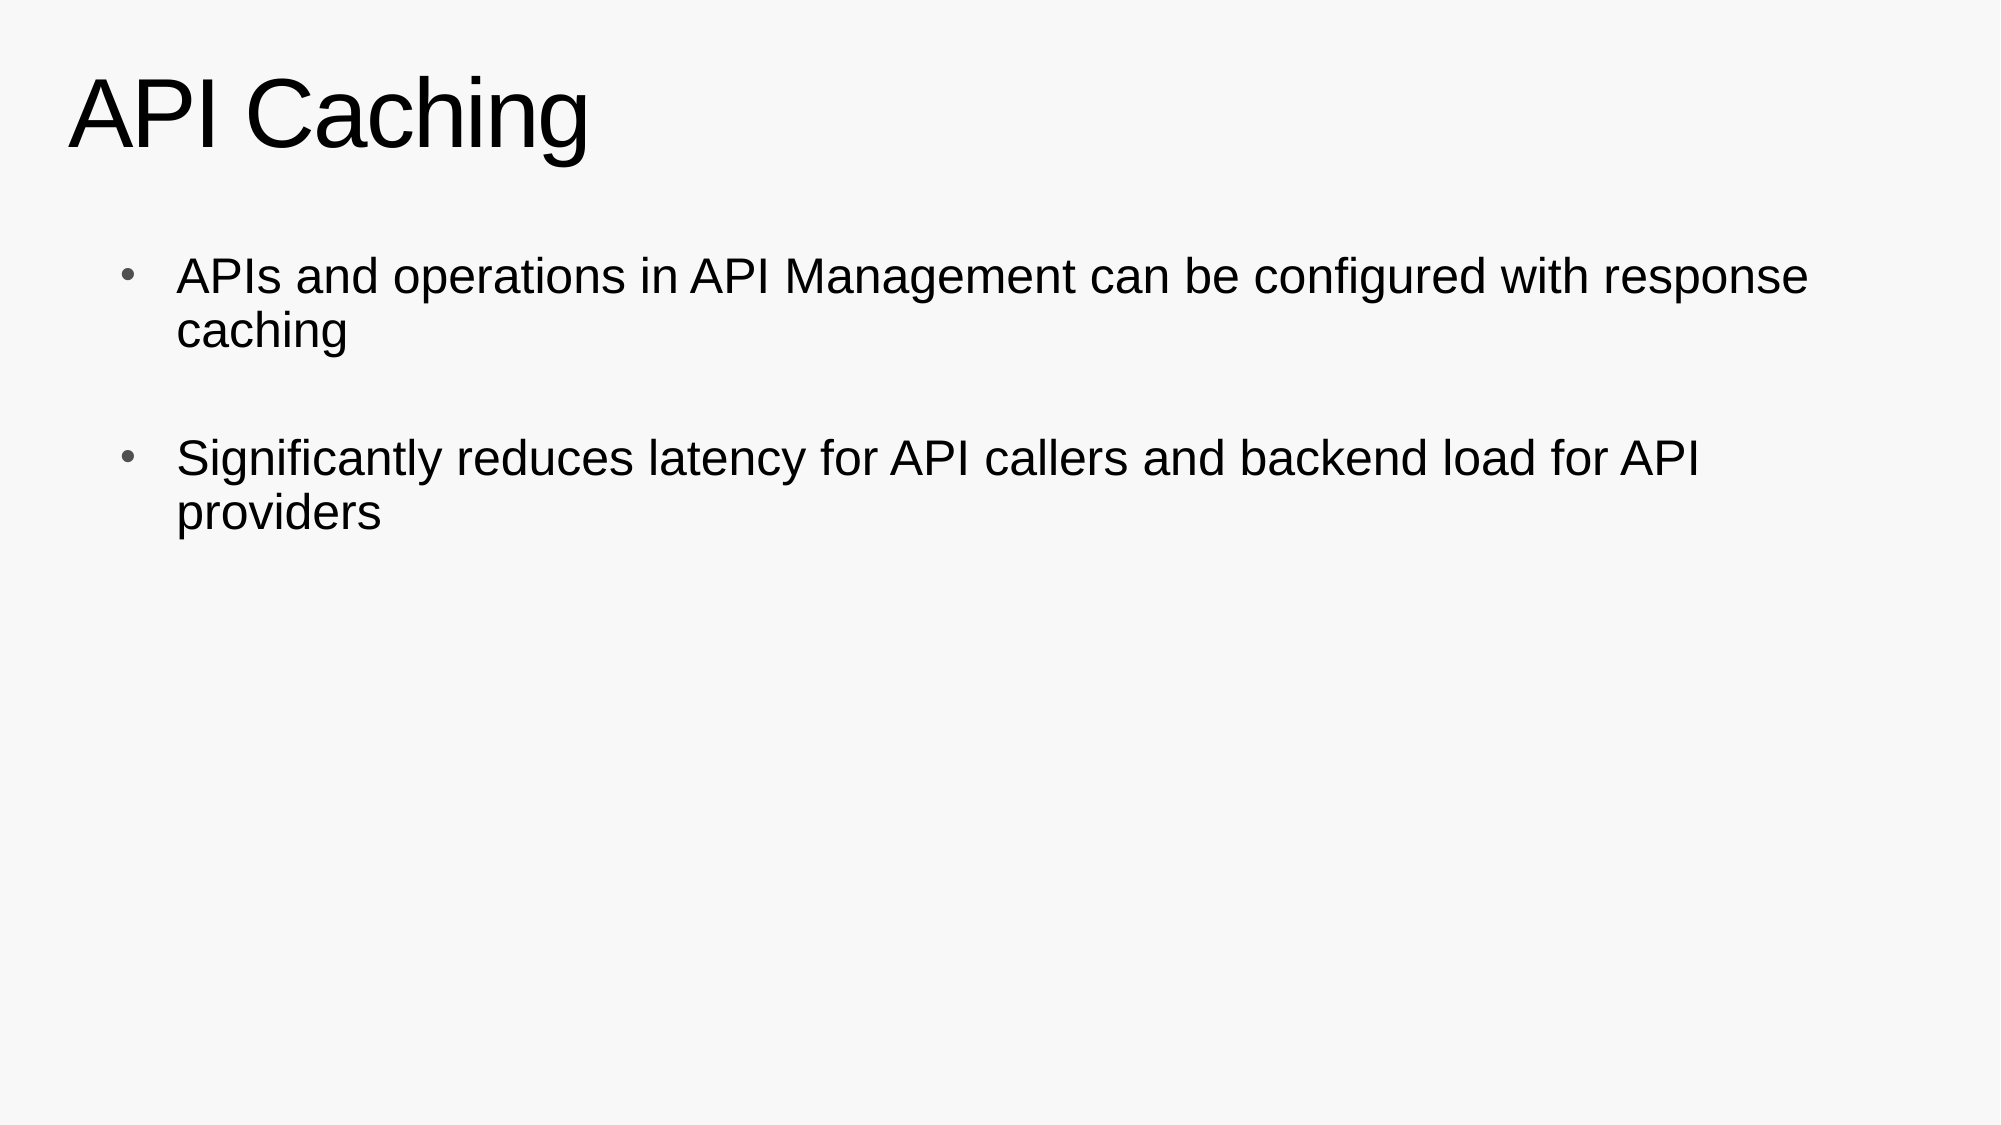

# API Caching
APIs and operations in API Management can be configured with response caching

Significantly reduces latency for API callers and backend load for API providers